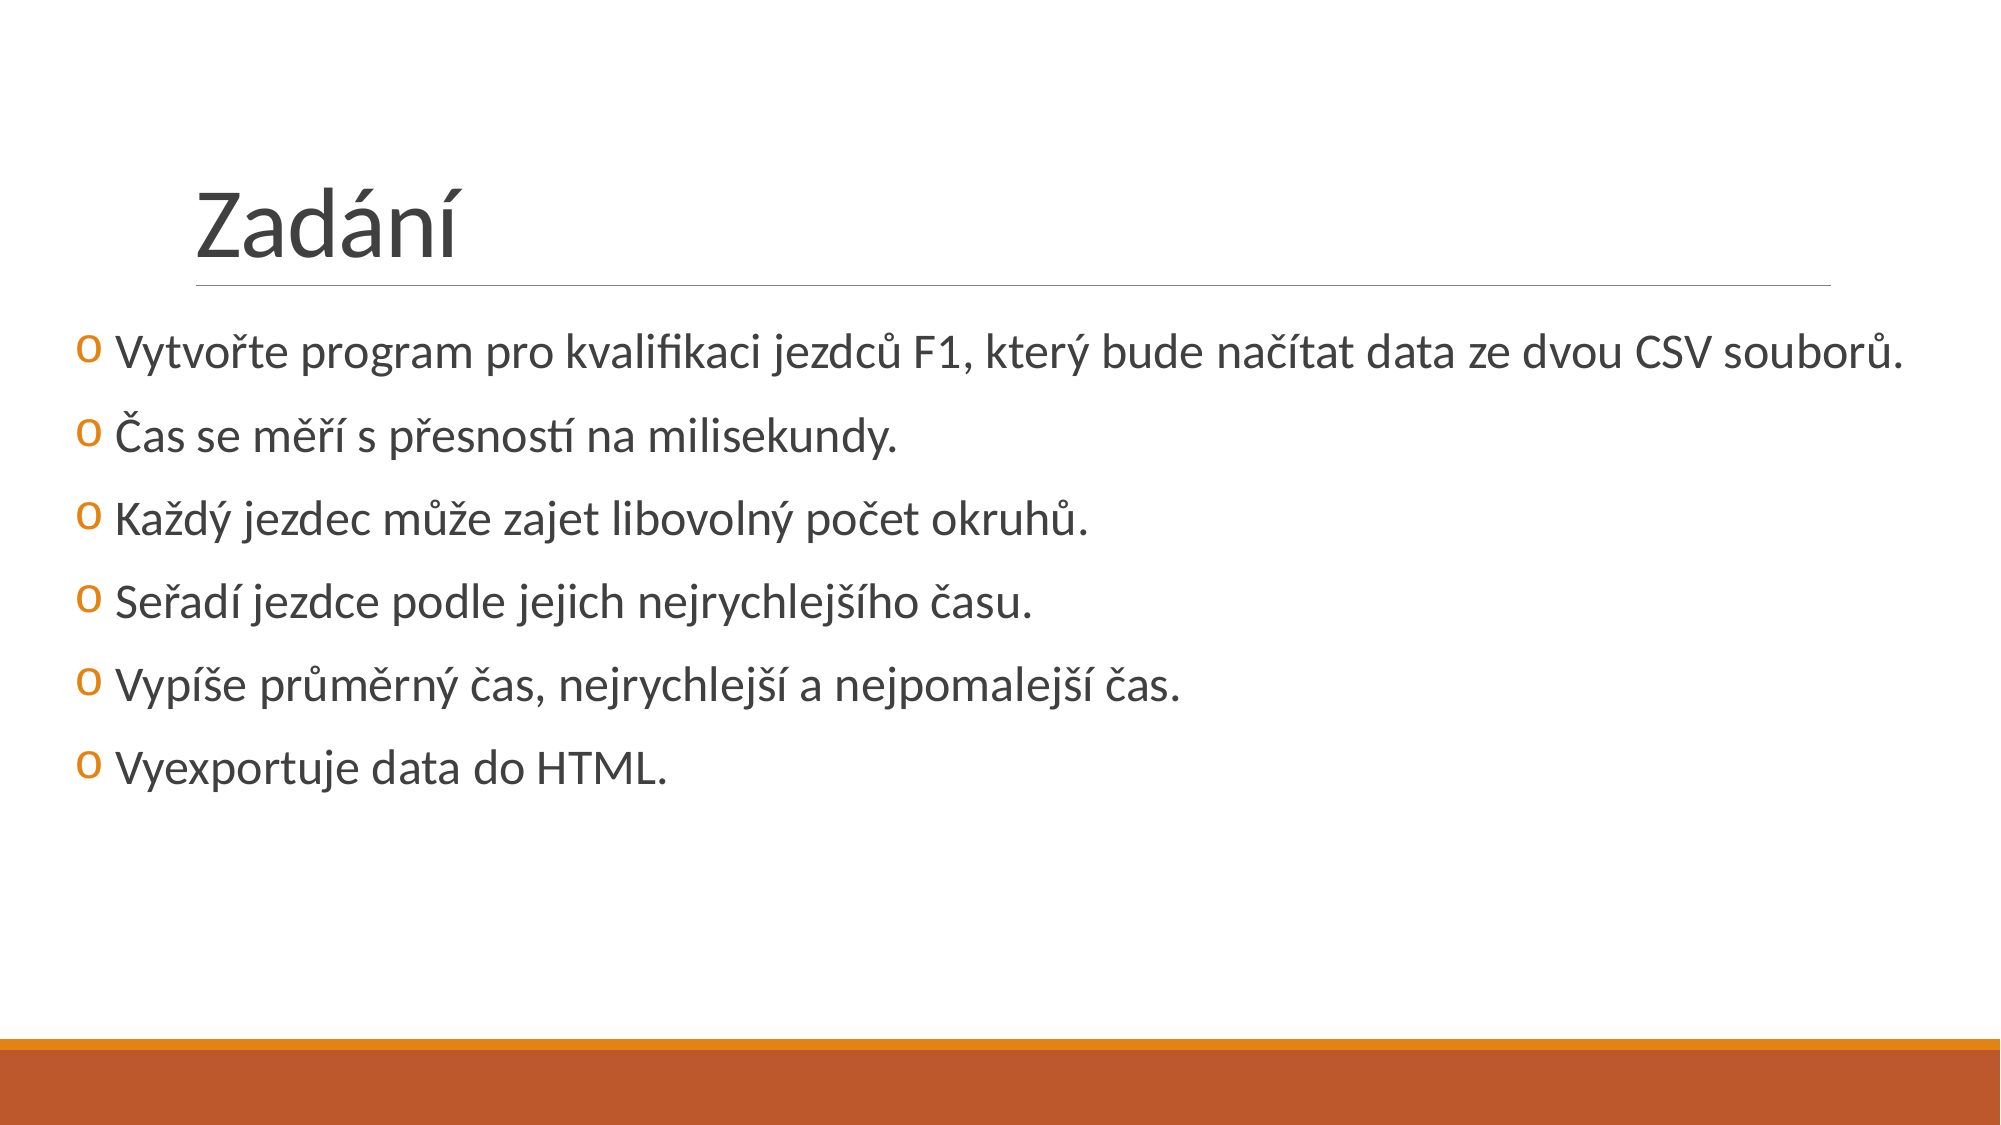

# Zadání
 Vytvořte program pro kvalifikaci jezdců F1, který bude načítat data ze dvou CSV souborů.
 Čas se měří s přesností na milisekundy.
 Každý jezdec může zajet libovolný počet okruhů.
 Seřadí jezdce podle jejich nejrychlejšího času.
 Vypíše průměrný čas, nejrychlejší a nejpomalejší čas.
 Vyexportuje data do HTML.